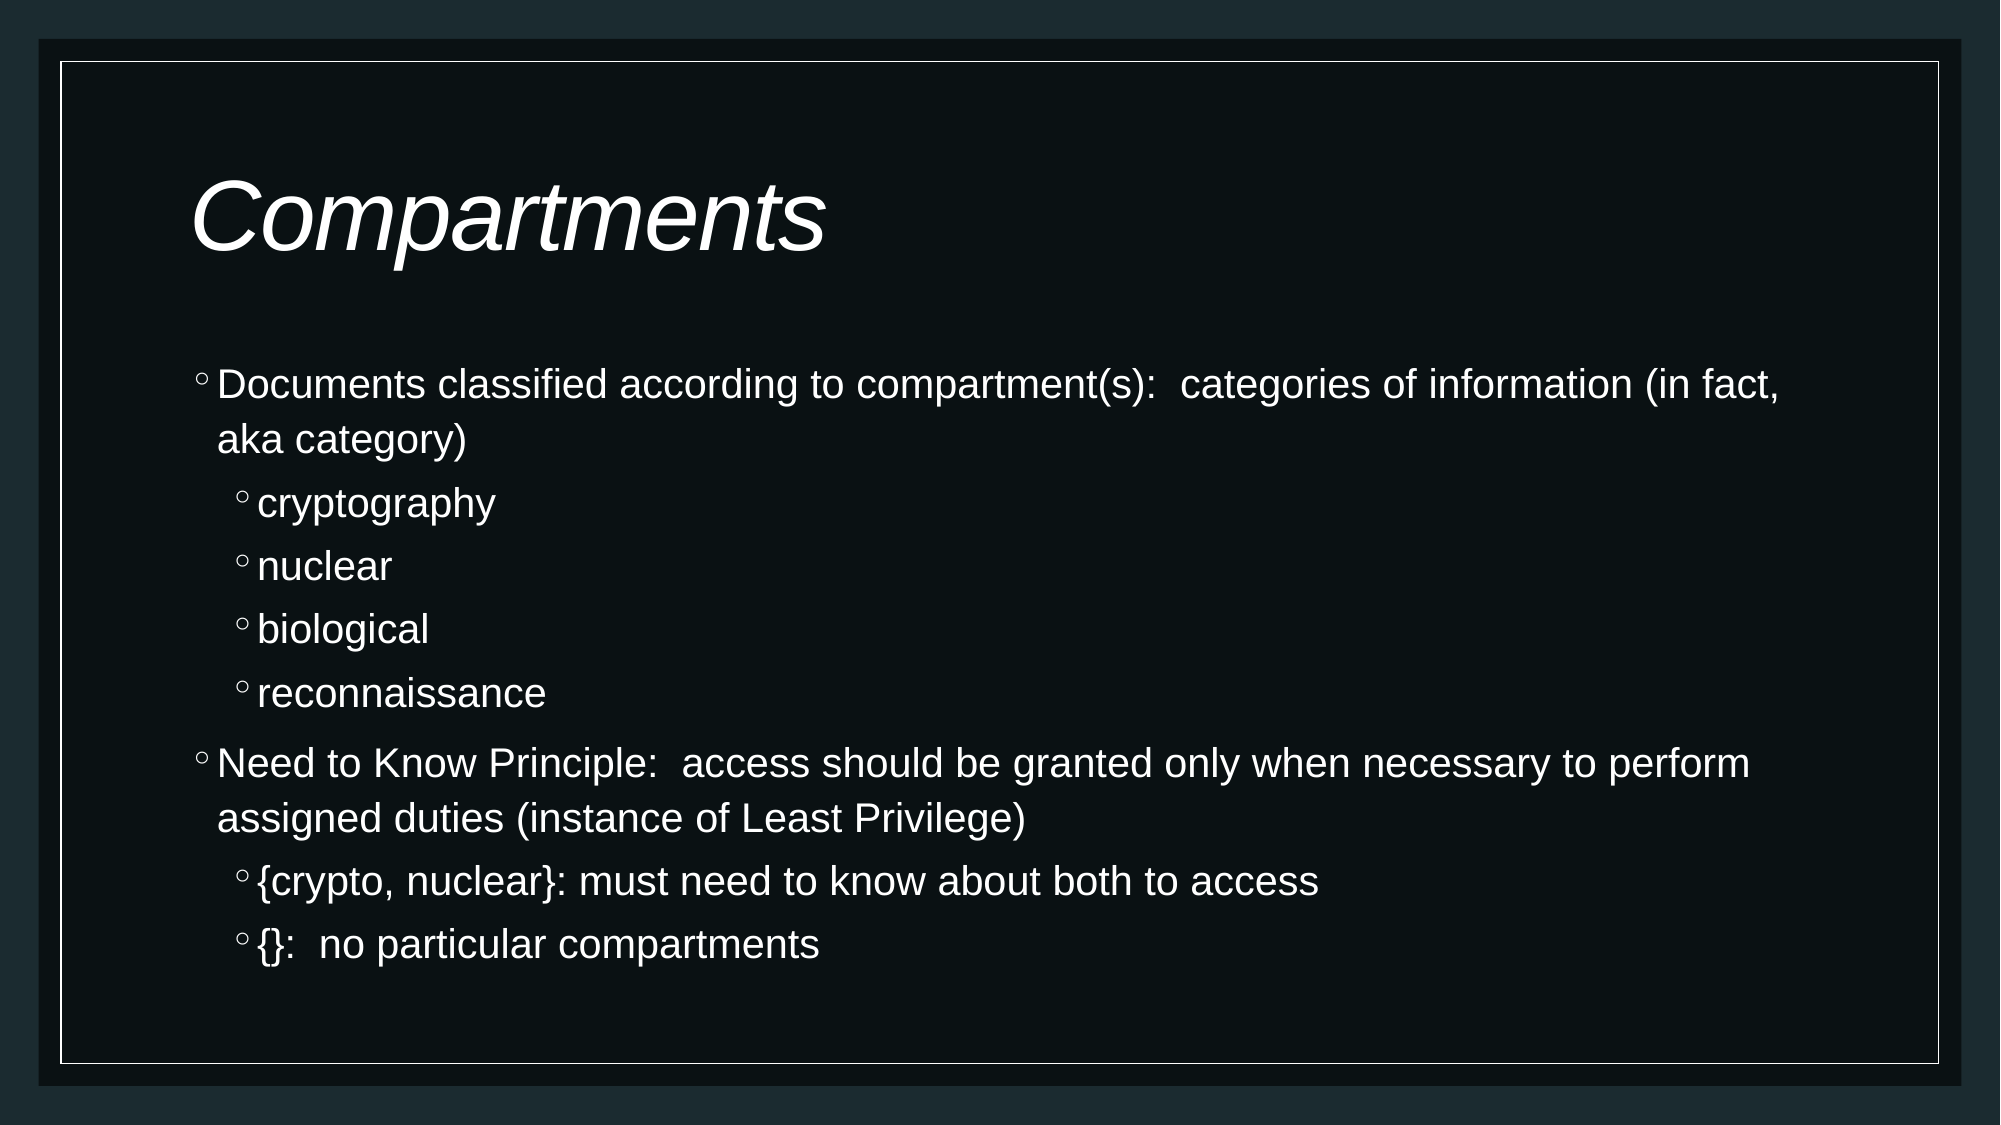

# Compartments
Documents classified according to compartment(s):  categories of information (in fact, aka category)
cryptography
nuclear
biological
reconnaissance
Need to Know Principle:  access should be granted only when necessary to perform assigned duties (instance of Least Privilege)
{crypto, nuclear}: must need to know about both to access
{}:  no particular compartments